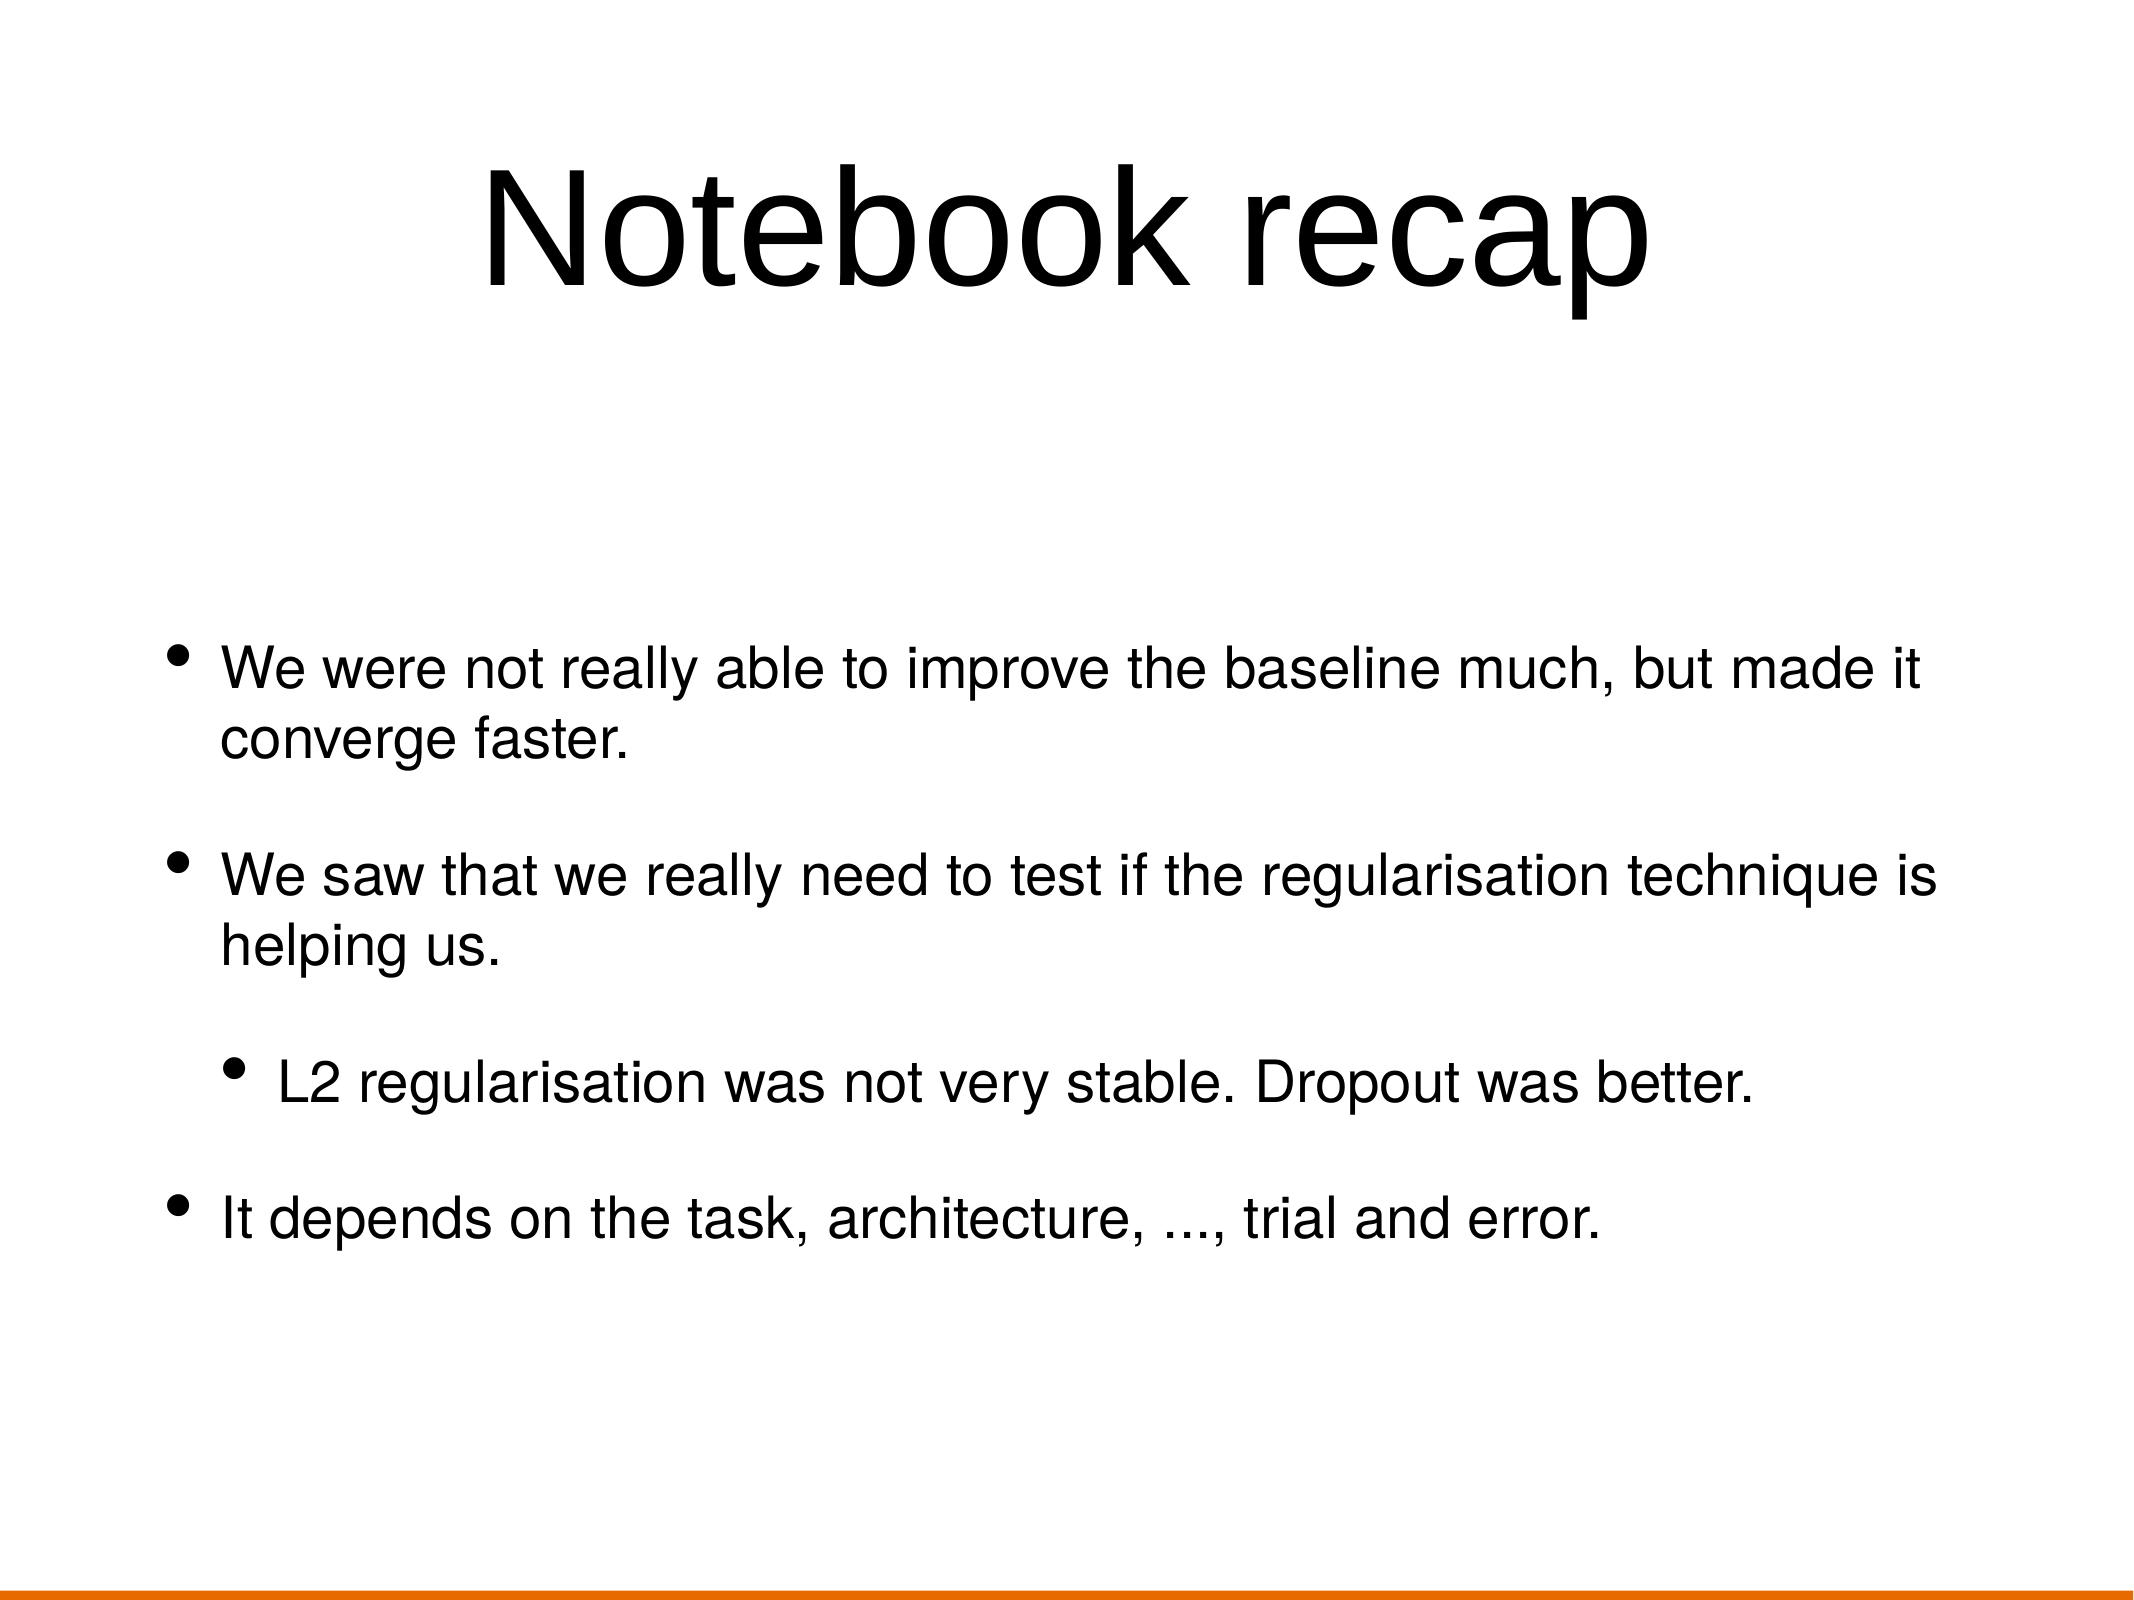

# Notebook recap
We were not really able to improve the baseline much, but made it converge faster.
We saw that we really need to test if the regularisation technique is helping us.
L2 regularisation was not very stable. Dropout was better.
It depends on the task, architecture, ..., trial and error.